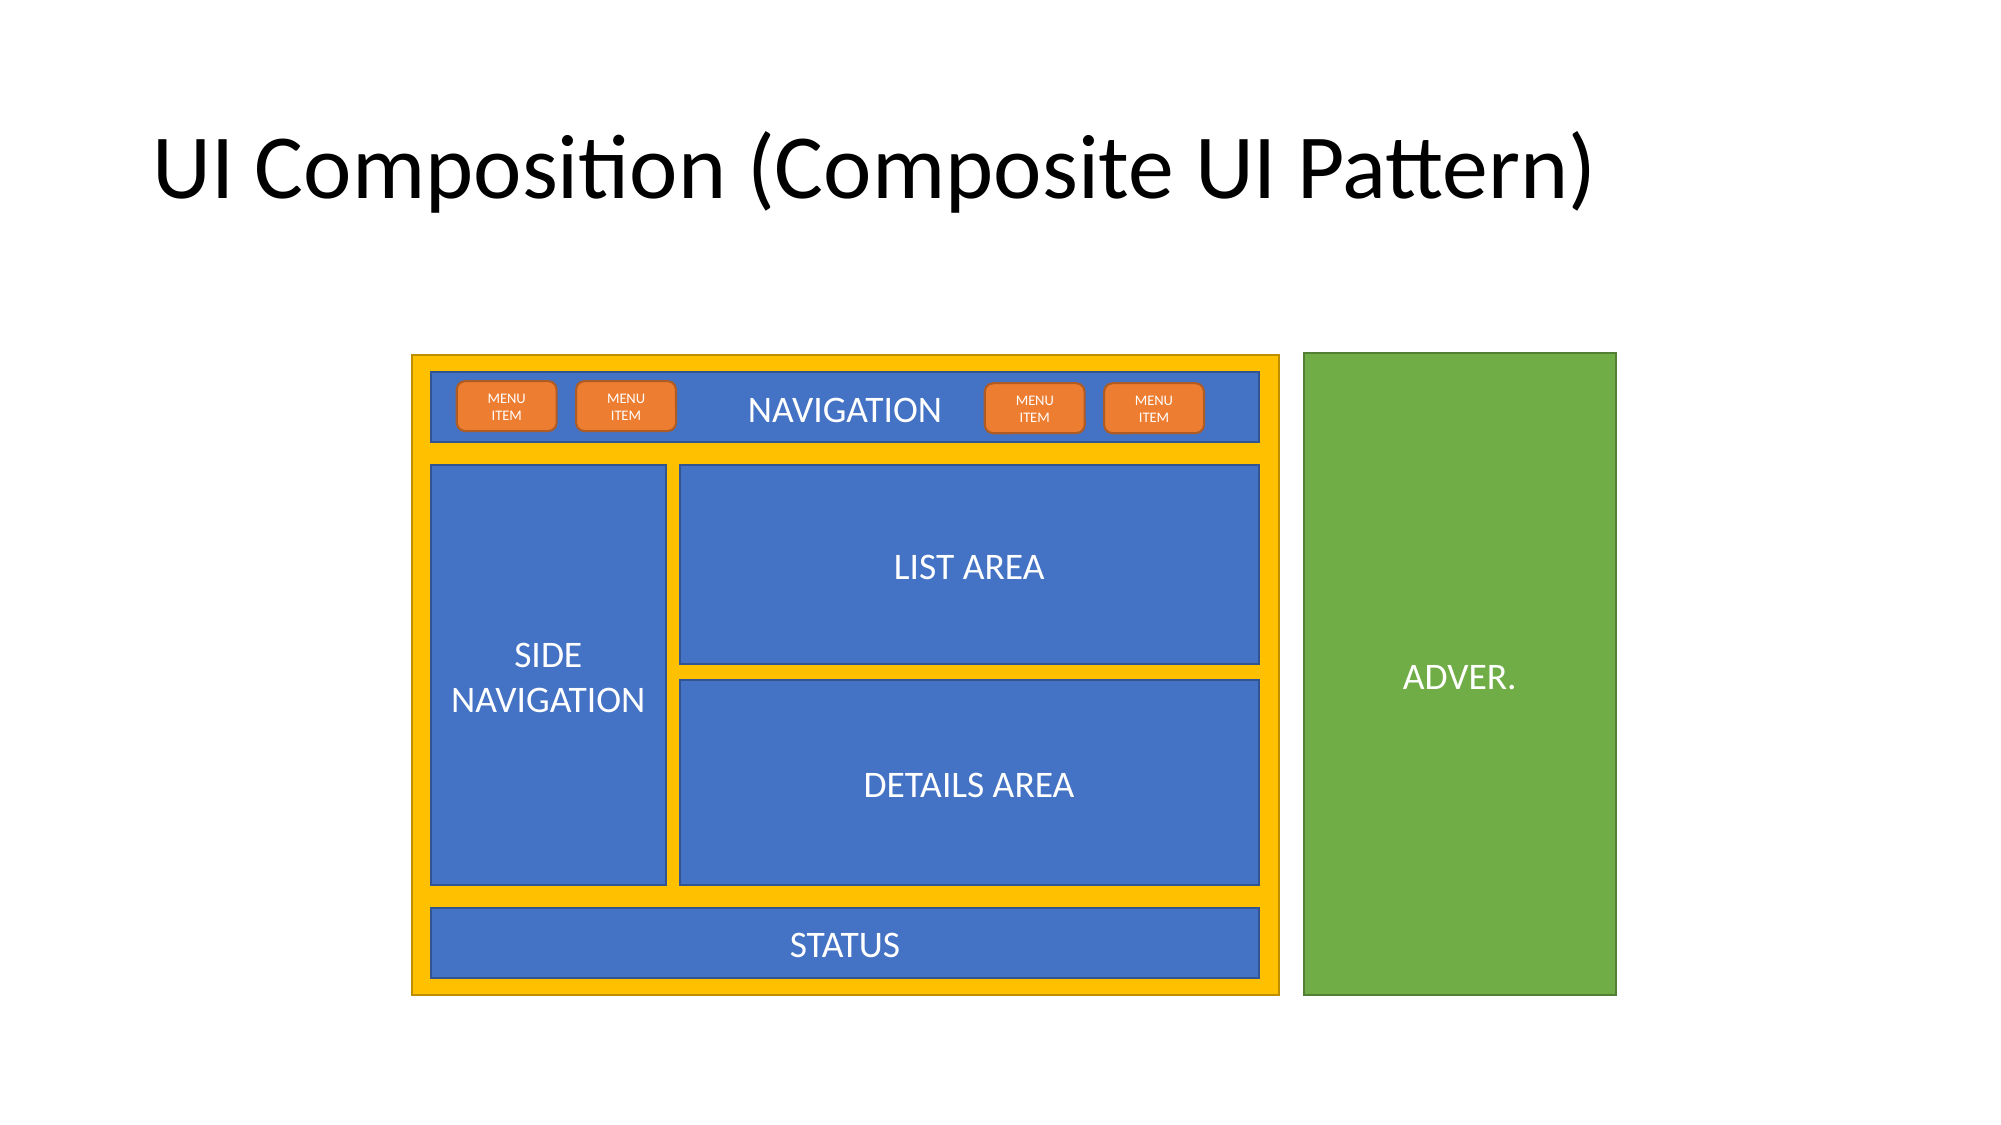

# UI Composition (Composite UI Pattern)
ADVER.

NAVIGATION
MENU ITEM
MENU ITEM
MENU ITEM
MENU ITEM
SIDE NAVIGATION
LIST AREA
DETAILS AREA
STATUS